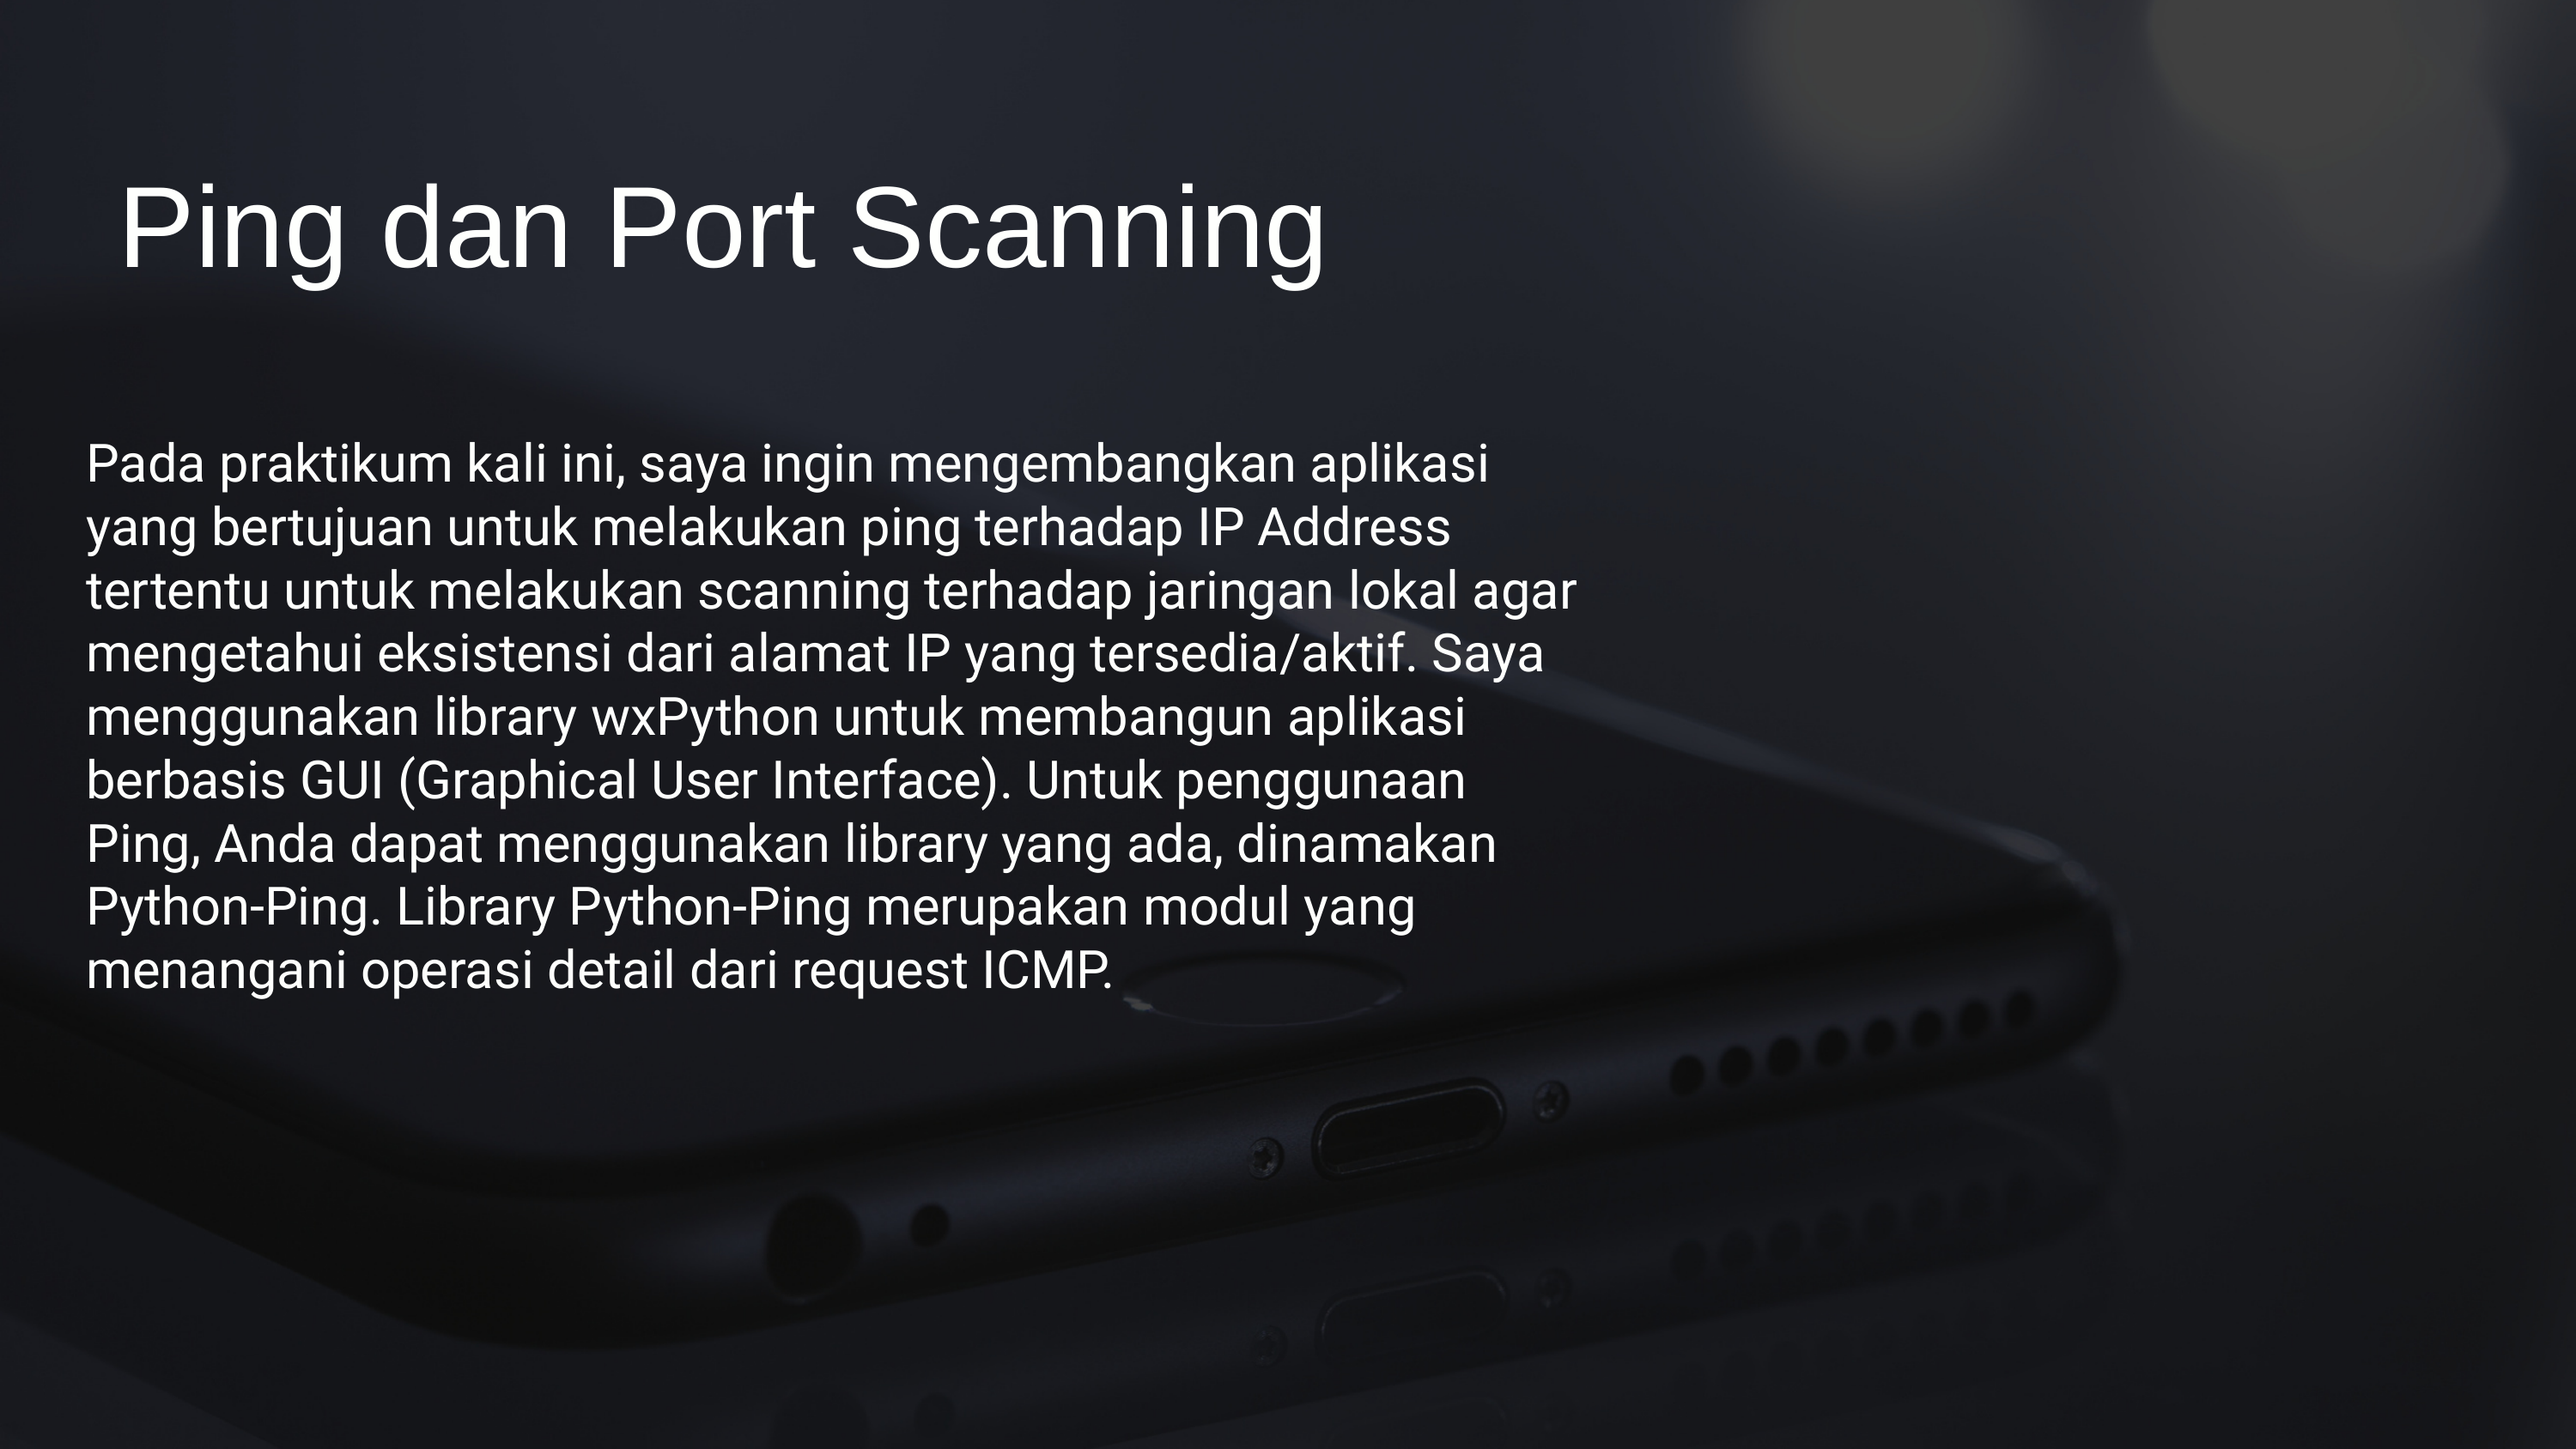

Ping dan Port Scanning

Pada praktikum kali ini, saya ingin mengembangkan aplikasi yang bertujuan untuk melakukan ping terhadap IP Address tertentu untuk melakukan scanning terhadap jaringan lokal agar mengetahui eksistensi dari alamat IP yang tersedia/aktif. Saya menggunakan library wxPython untuk membangun aplikasi berbasis GUI (Graphical User Interface). Untuk penggunaan Ping, Anda dapat menggunakan library yang ada, dinamakan Python-Ping. Library Python-Ping merupakan modul yang menangani operasi detail dari request ICMP.